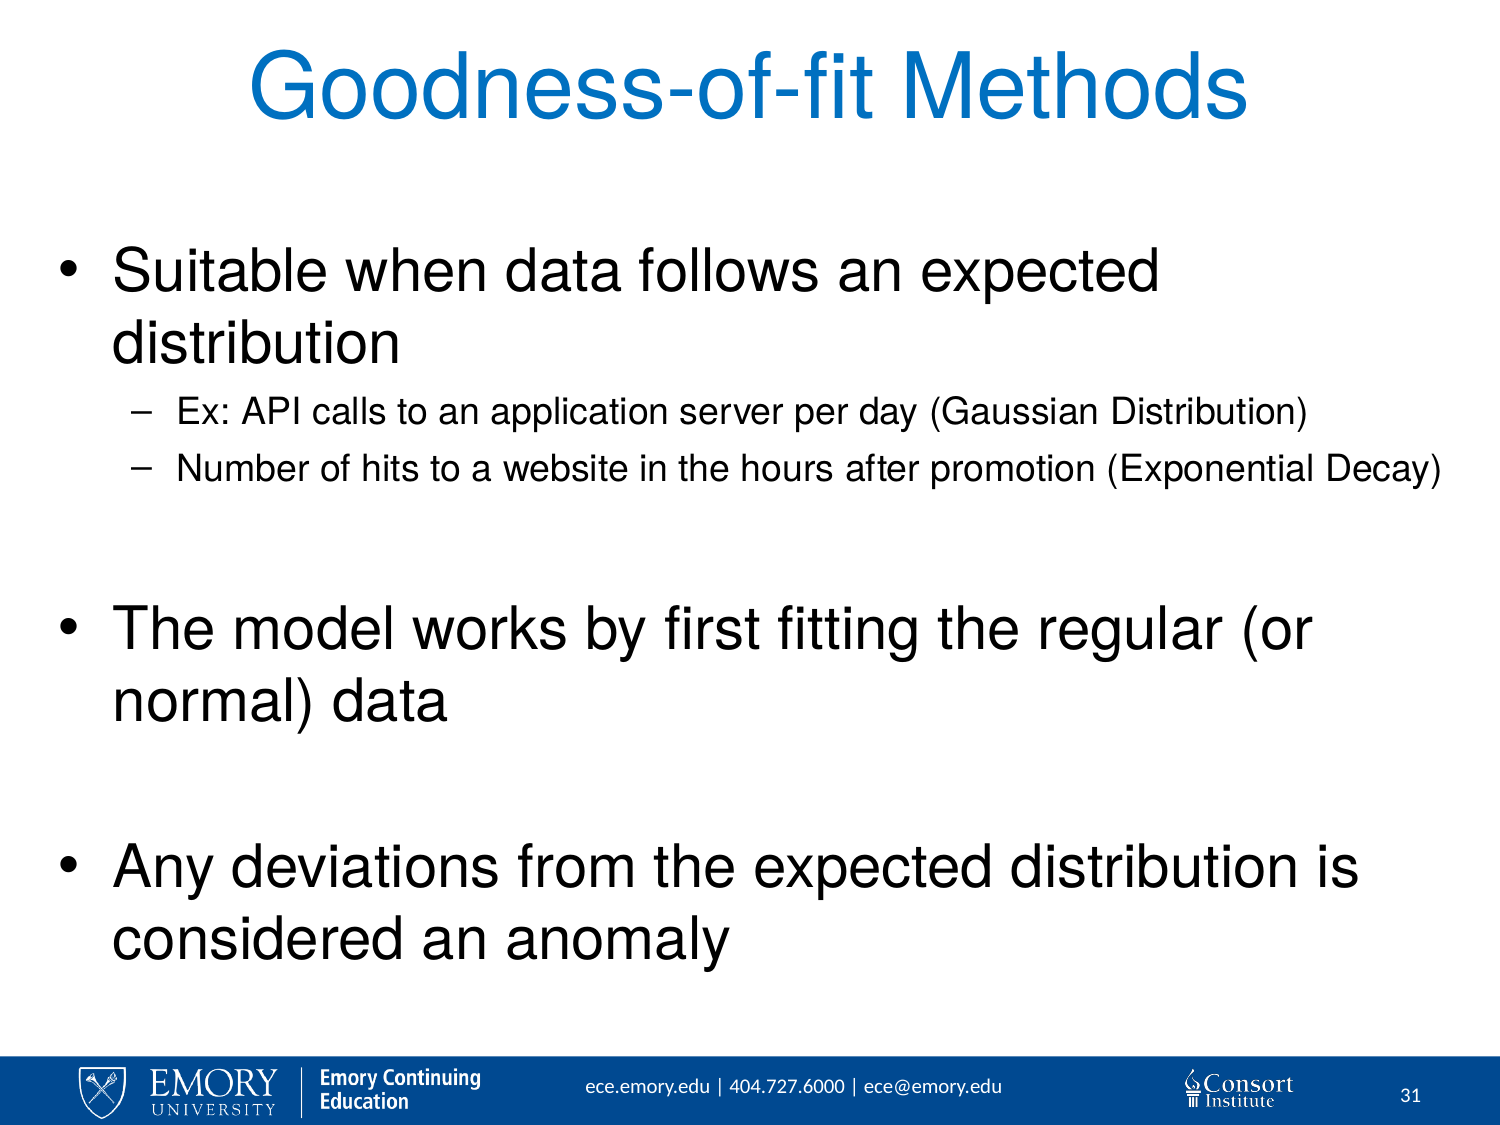

# Goodness-of-fit Methods
Suitable when data follows an expected distribution
Ex: API calls to an application server per day (Gaussian Distribution)
Number of hits to a website in the hours after promotion (Exponential Decay)

The model works by first fitting the regular (or normal) data

Any deviations from the expected distribution is considered an anomaly

31